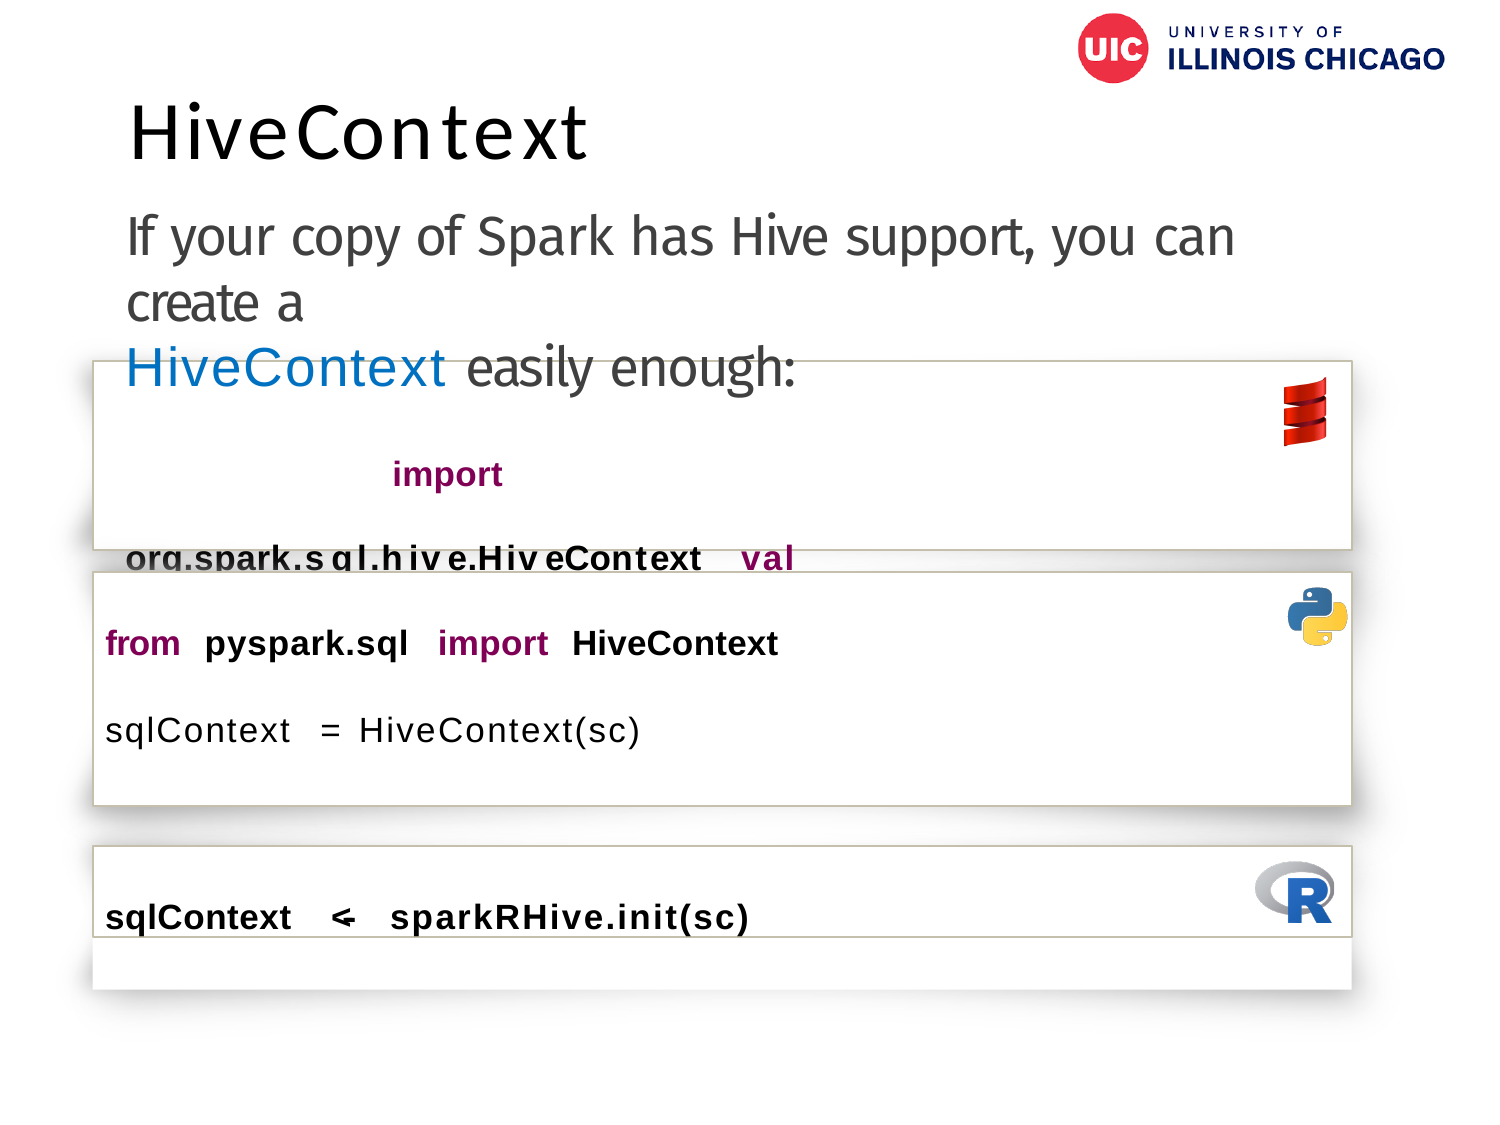

# HiveContext
If your copy of Spark has Hive support, you can create a
HiveContext easily enough:
import	org.spark.sql.hive.HiveContext  val	sqlContext	=	new	HiveContext(sc)

from	pyspark.sql	import	HiveContext

sqlContext	=	HiveContext(sc)

sqlContext	<-­‐	sparkRHive.init(sc)

39